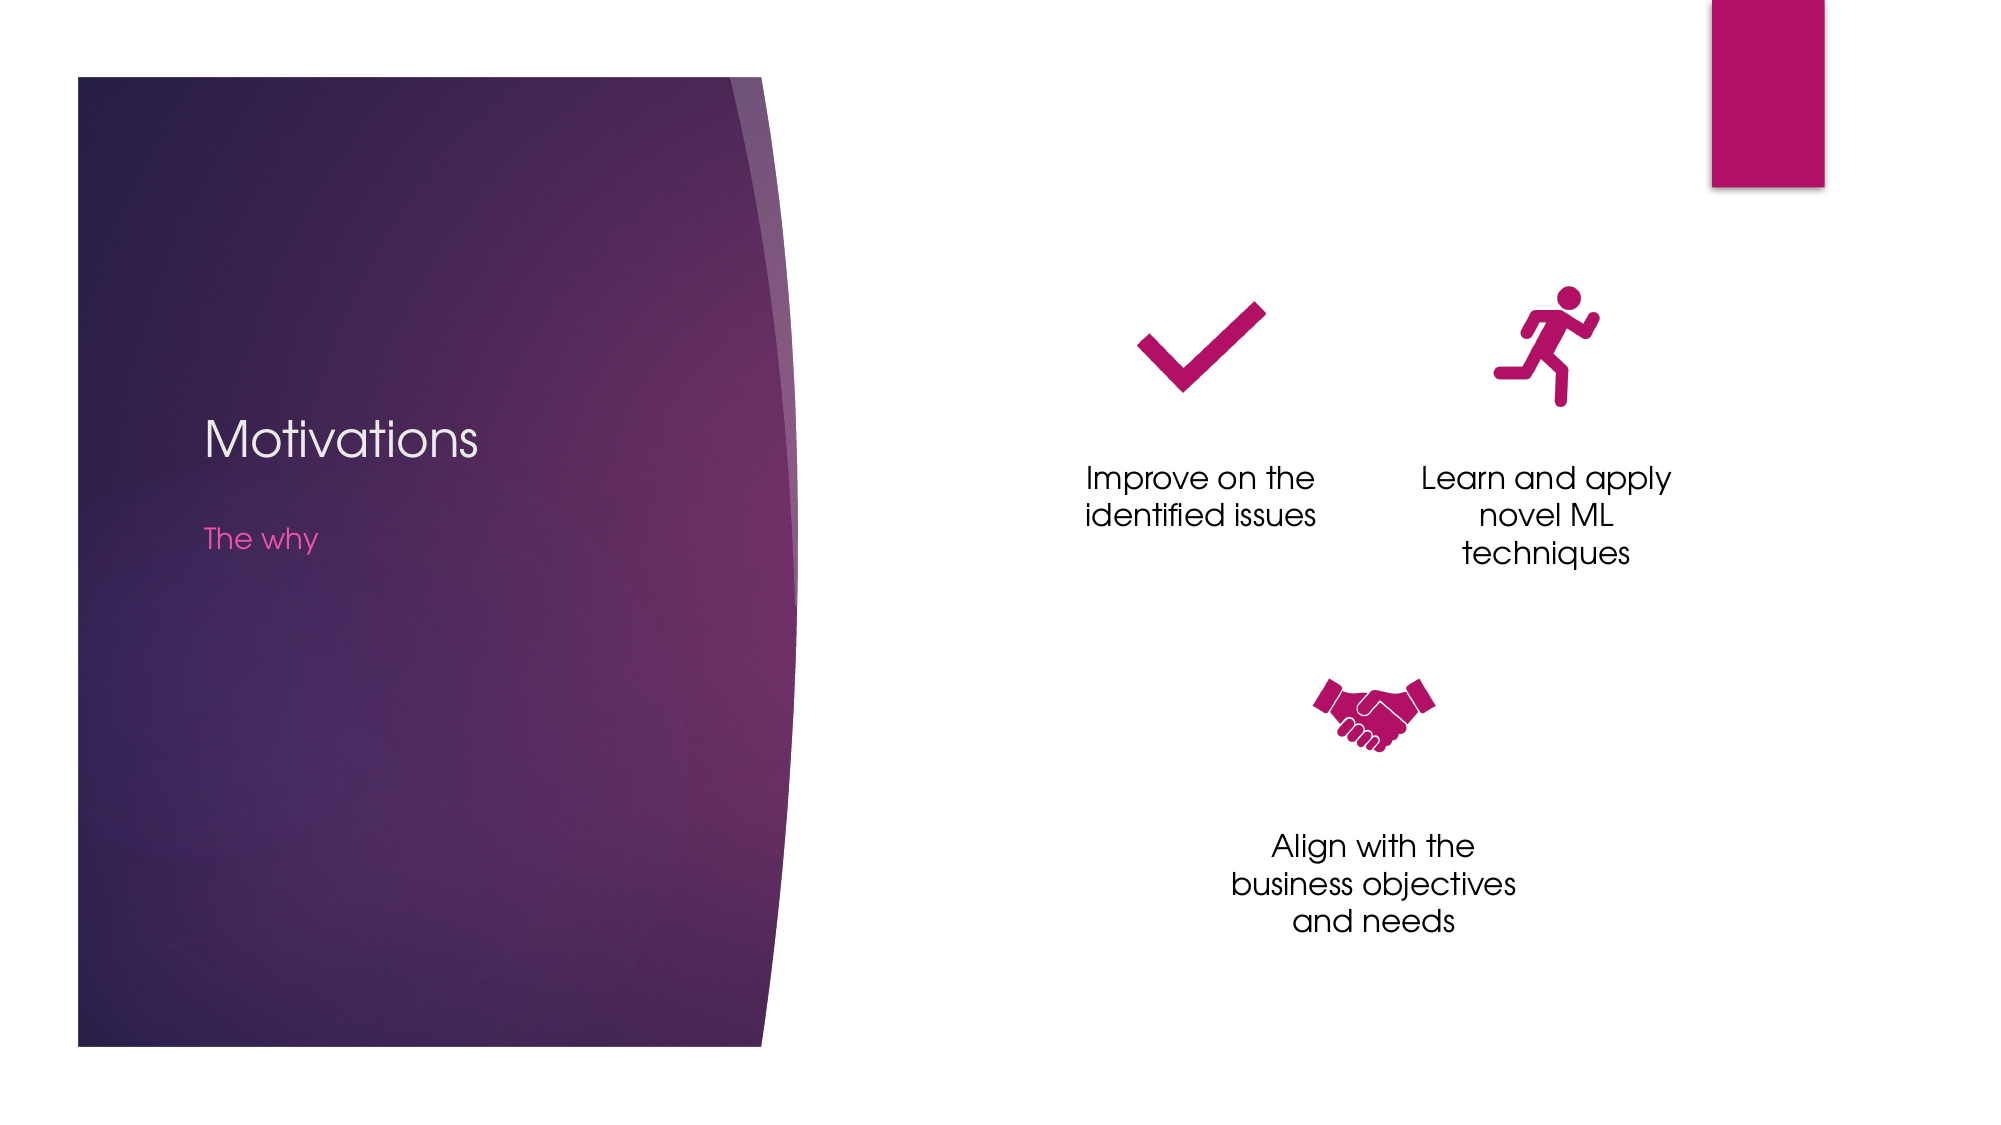

# Motivations
Improve on the identified issues
Learn and apply novel ML techniques
Align with the business objectives and needs
The why